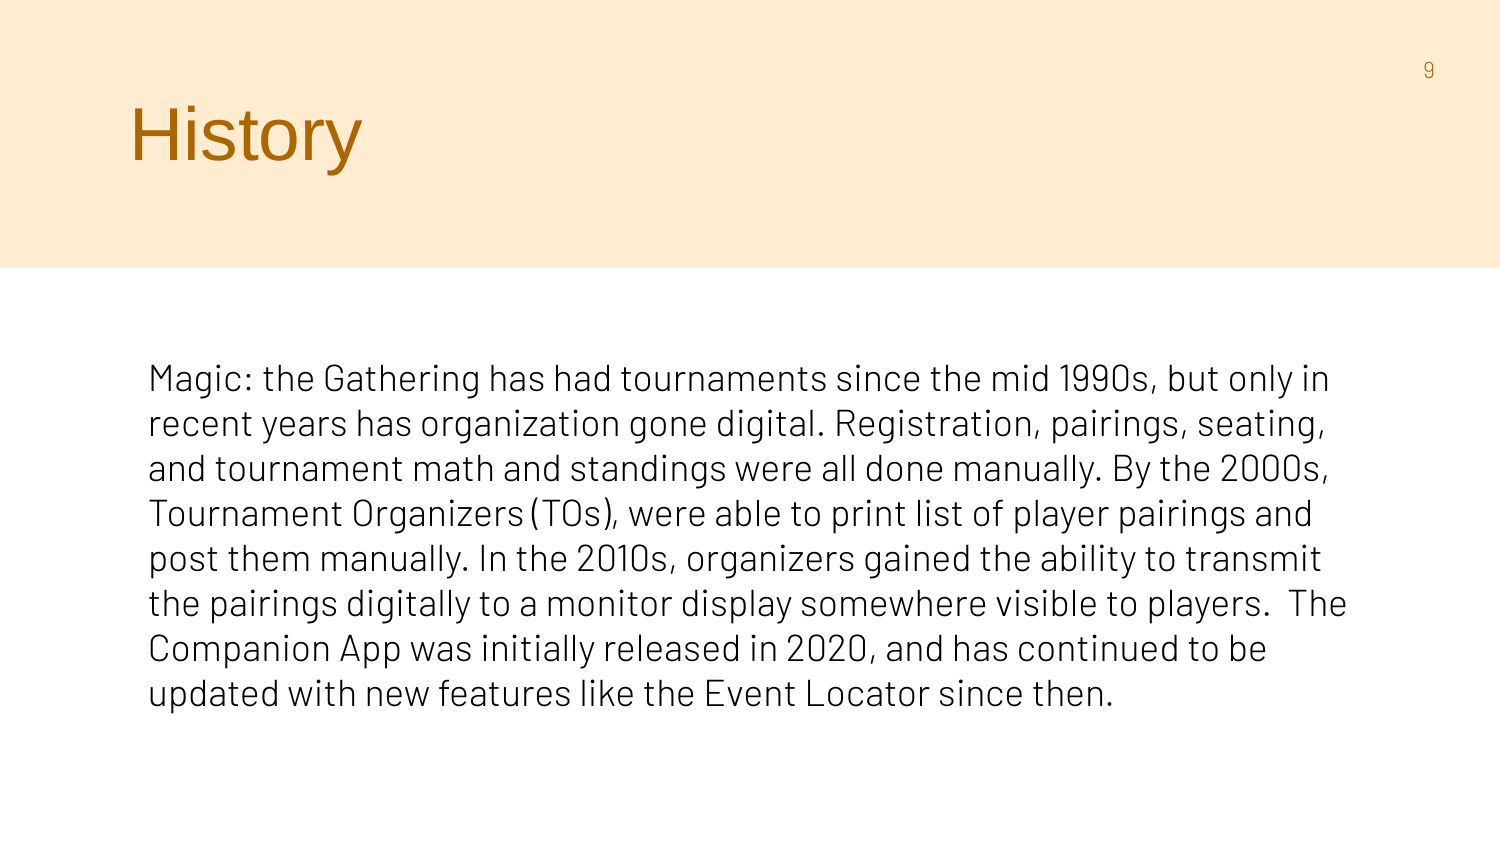

9
History
Magic: the Gathering has had tournaments since the mid 1990s, but only in recent years has organization gone digital. Registration, pairings, seating, and tournament math and standings were all done manually. By the 2000s, Tournament Organizers (TOs), were able to print list of player pairings and post them manually. In the 2010s, organizers gained the ability to transmit the pairings digitally to a monitor display somewhere visible to players.  The Companion App was initially released in 2020, and has continued to be updated with new features like the Event Locator since then.